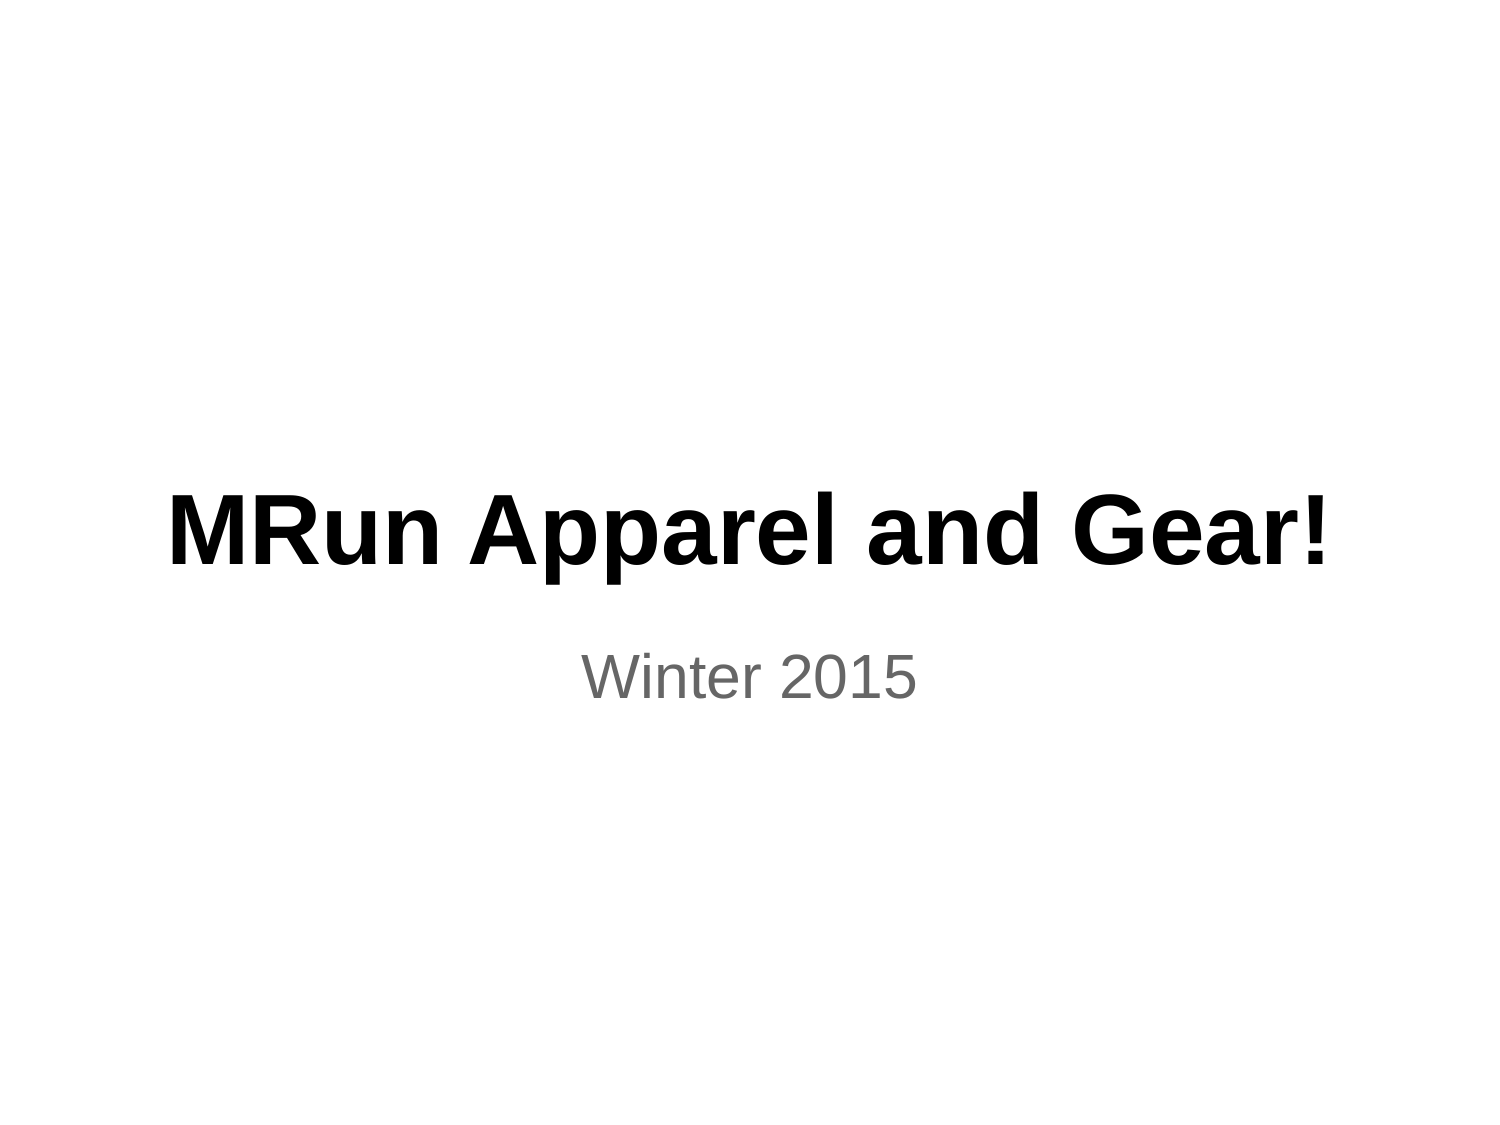

# MRun Apparel and Gear!
Winter 2015